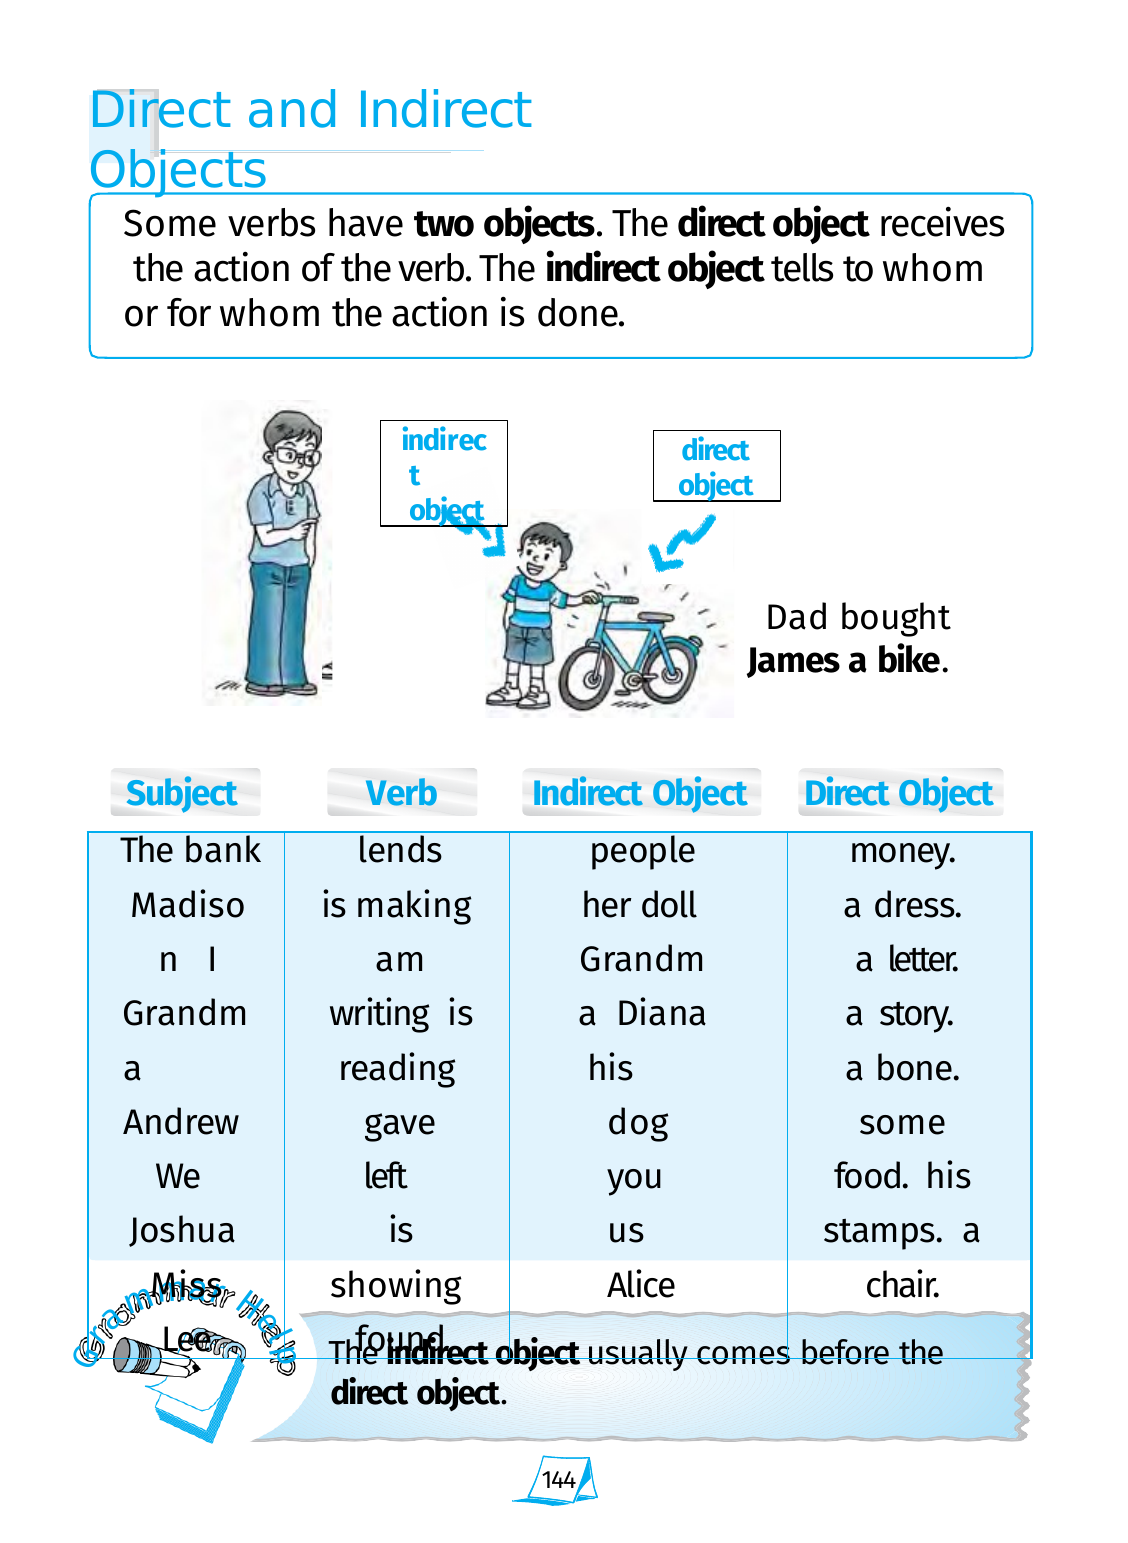

# Direct and Indirect Objects

Some verbs have two objects. The direct object receives  the action of the verb. The indirect object tells to whom  or for whom the action is done.

indirect  object
direct  object

Dad bought
James a bike.
Subject
Verb
Indirect Object
Direct Object

| The bank Madison I Grandma Andrew We Joshua Miss Lee | lends is making am writing is reading gave left is showing found | people her doll Grandma Diana his dog you us Alice | money. a dress. a letter. a story. a bone. some food. his stamps. a chair. |
| --- | --- | --- | --- |

m
a
r
m
H
a
r
e
The indirect object usually comes before the
direct object.
l
G
p
144